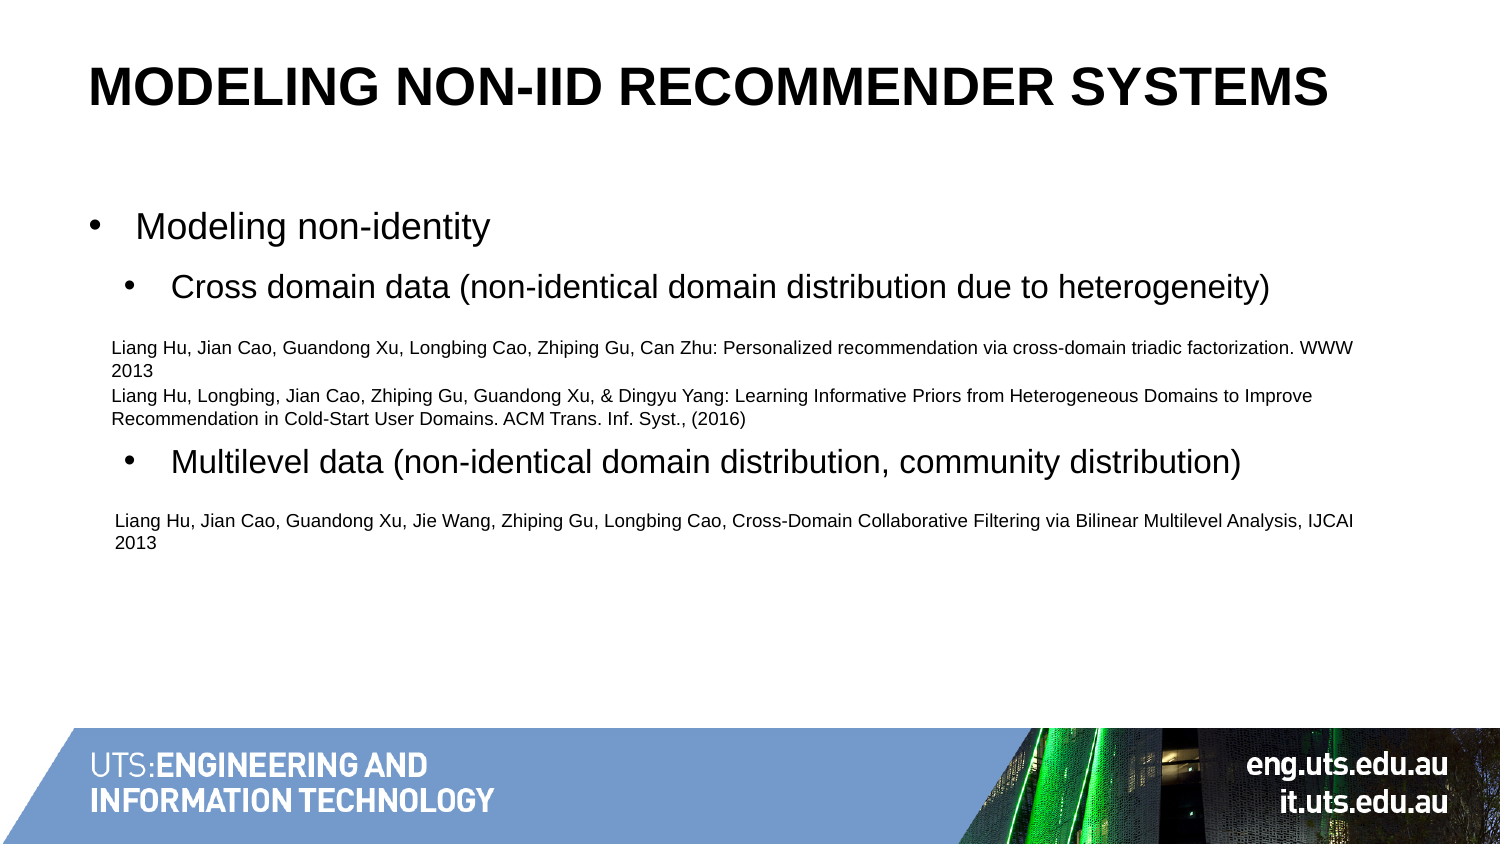

# Modeling Non-IID Recommender Systems
Modeling non-identity
Cross domain data (non-identical domain distribution due to heterogeneity)

Multilevel data (non-identical domain distribution, community distribution)

Liang Hu, Jian Cao, Guandong Xu, Longbing Cao, Zhiping Gu, Can Zhu: Personalized recommendation via cross-domain triadic factorization. WWW 2013
Liang Hu, Longbing, Jian Cao, Zhiping Gu, Guandong Xu, & Dingyu Yang: Learning Informative Priors from Heterogeneous Domains to Improve Recommendation in Cold-Start User Domains. ACM Trans. Inf. Syst., (2016)
Liang Hu, Jian Cao, Guandong Xu, Jie Wang, Zhiping Gu, Longbing Cao, Cross-Domain Collaborative Filtering via Bilinear Multilevel Analysis, IJCAI 2013